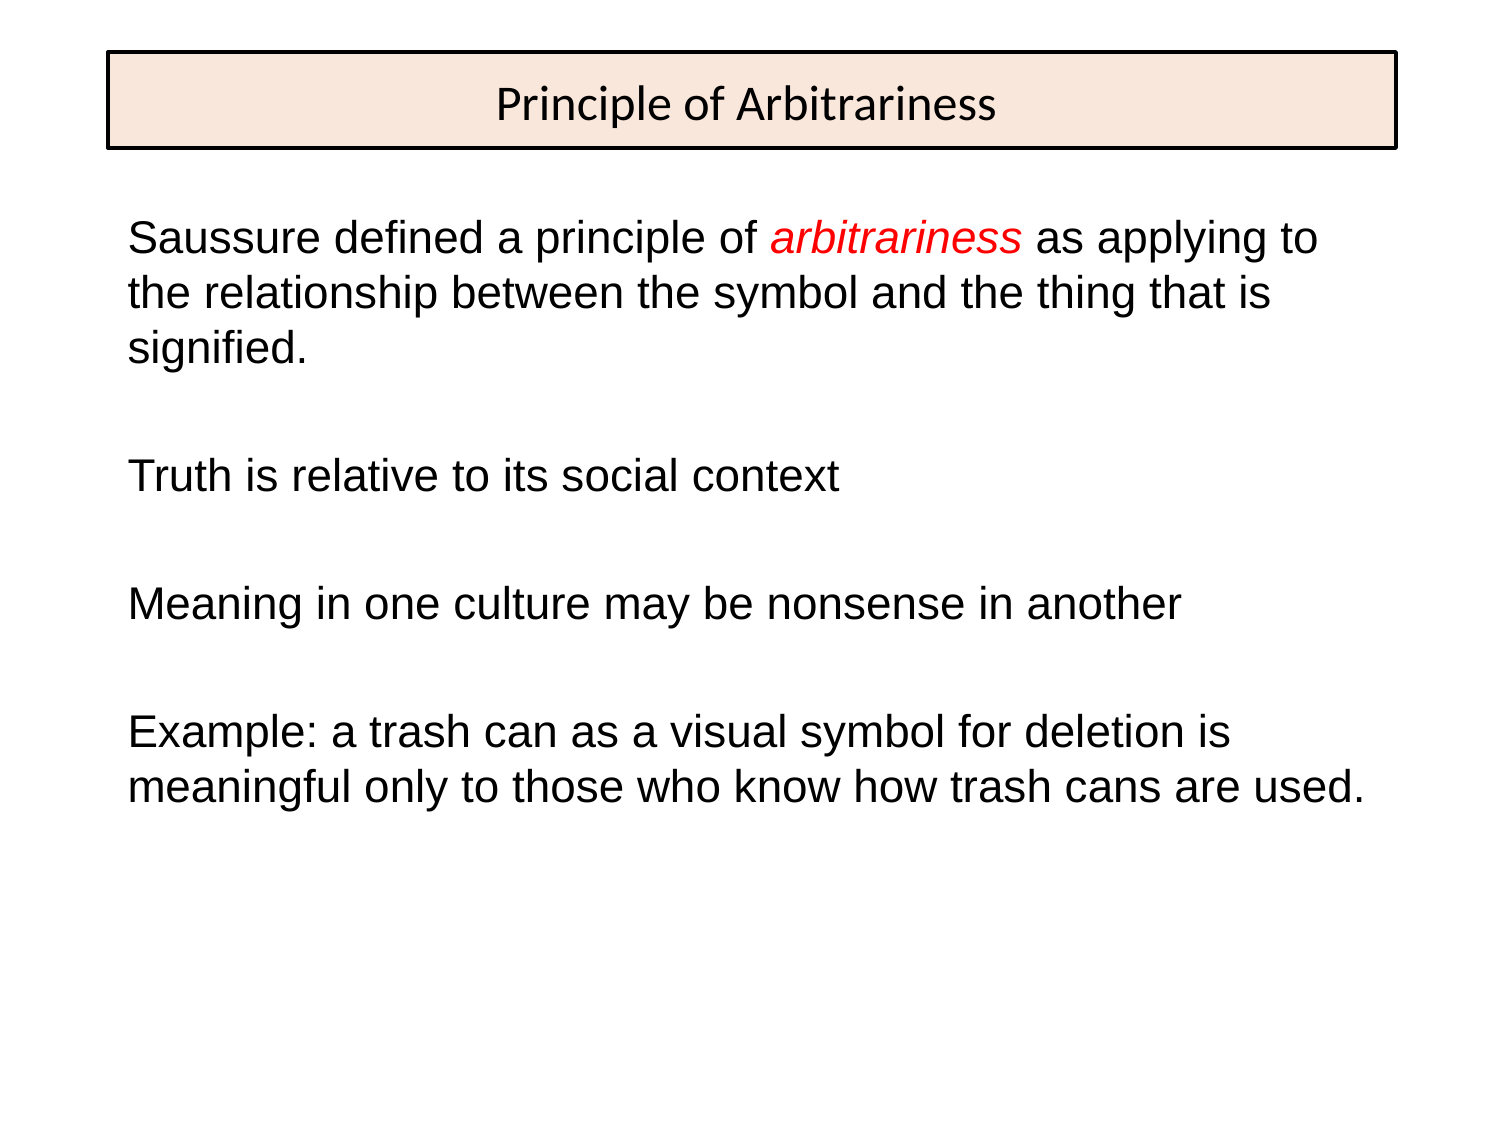

# Principle of Arbitrariness
Saussure defined a principle of arbitrariness as applying to the relationship between the symbol and the thing that is signified.

Truth is relative to its social context

Meaning in one culture may be nonsense in another

Example: a trash can as a visual symbol for deletion is meaningful only to those who know how trash cans are used.